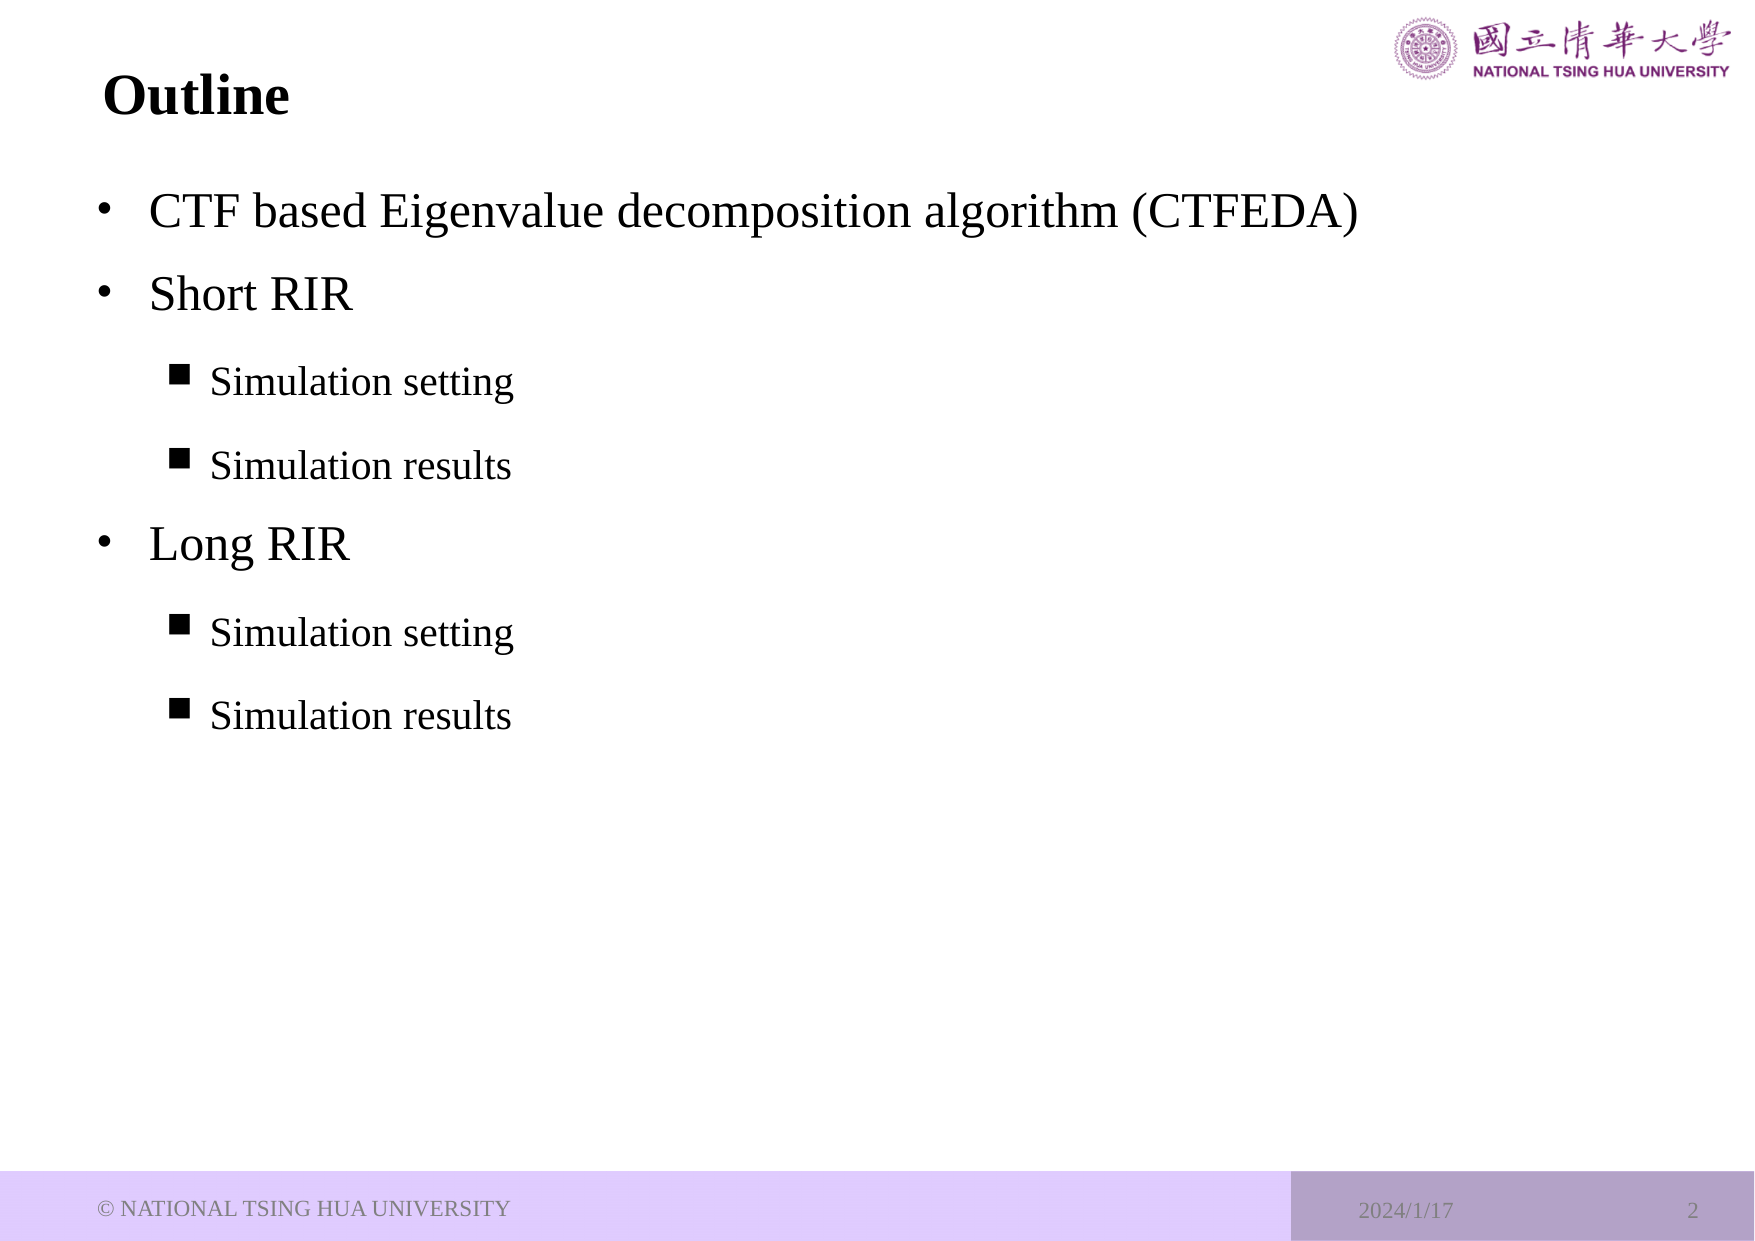

# Outline
CTF based Eigenvalue decomposition algorithm (CTFEDA)
Short RIR
Simulation setting
Simulation results
Long RIR
Simulation setting
Simulation results

© NATIONAL TSING HUA UNIVERSITY
2024/1/17
2